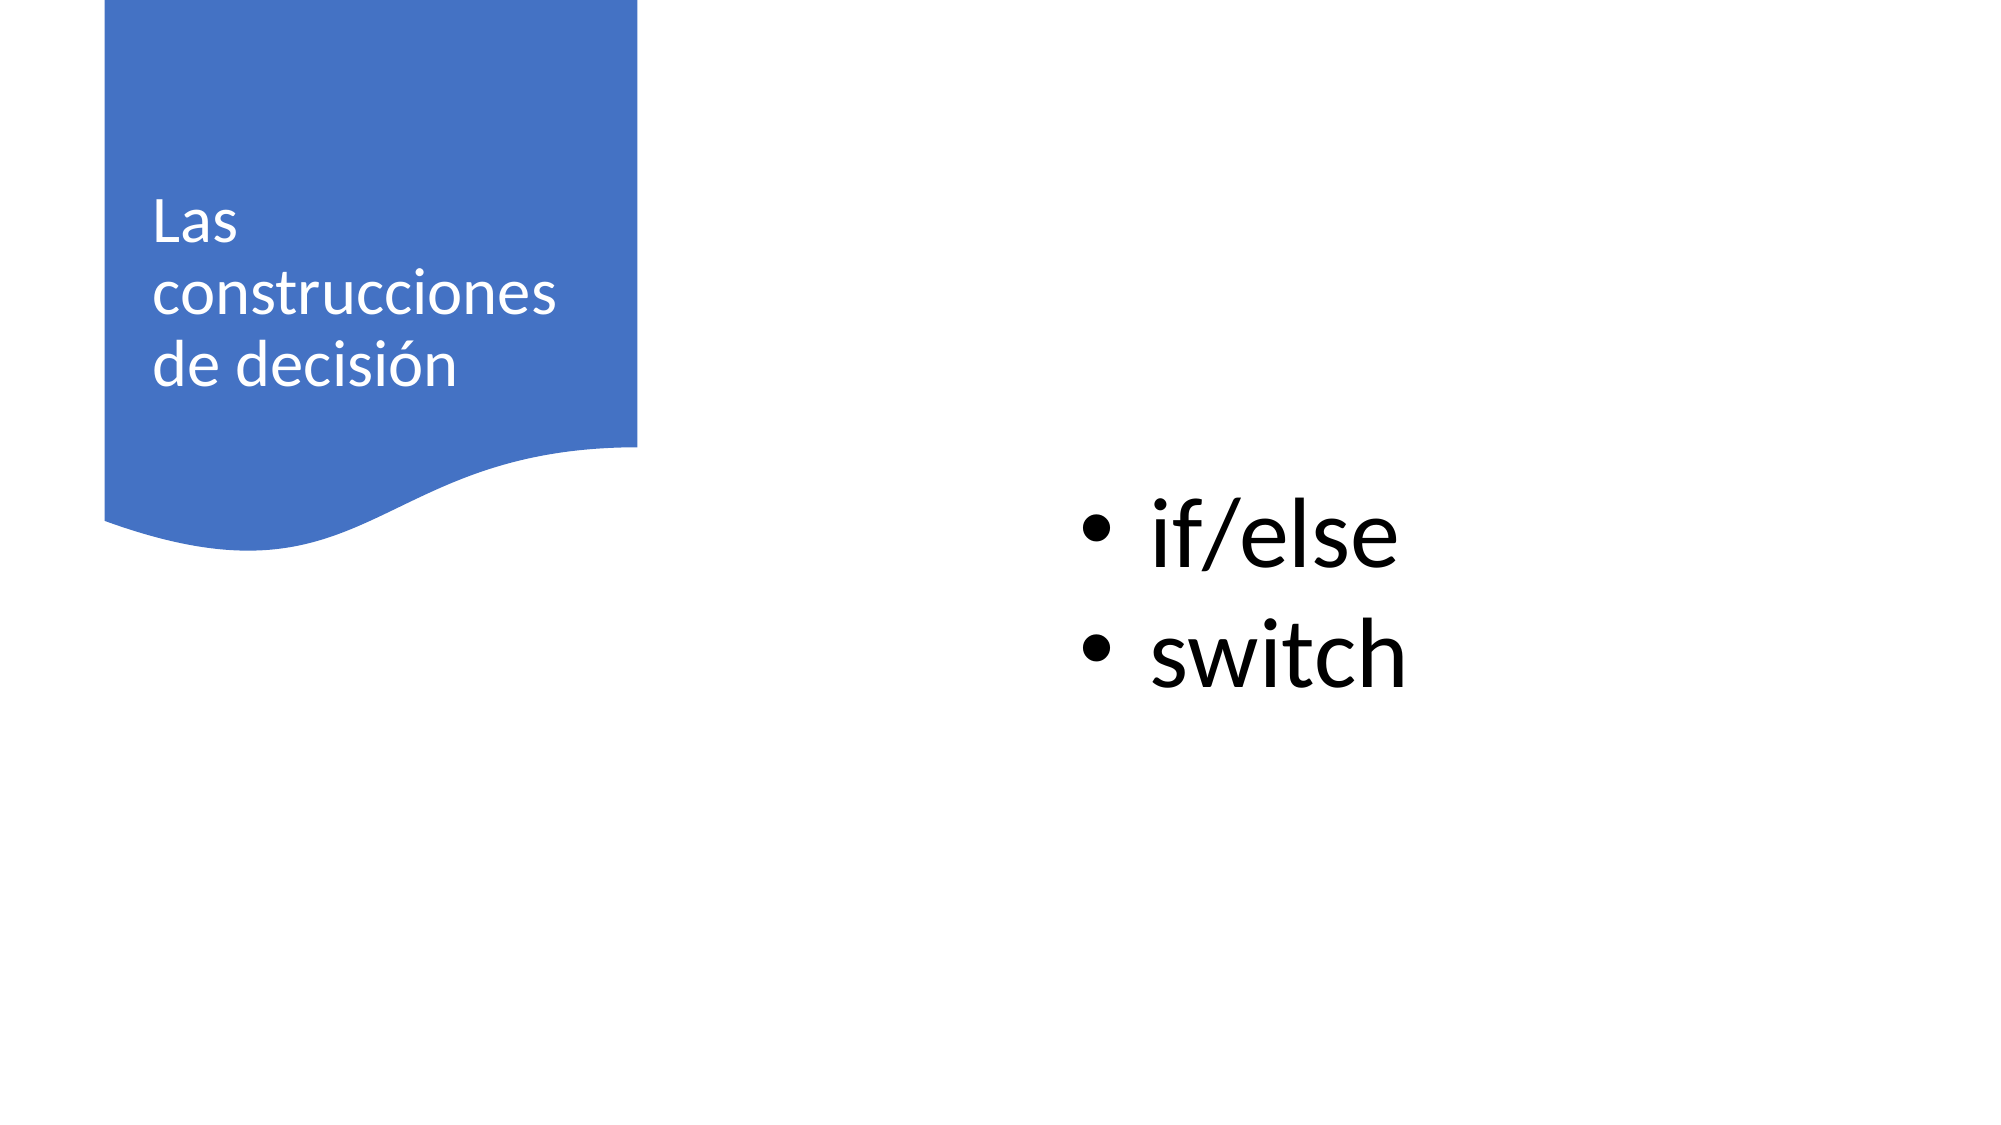

# Las construcciones de decisión
 if/else
 switch